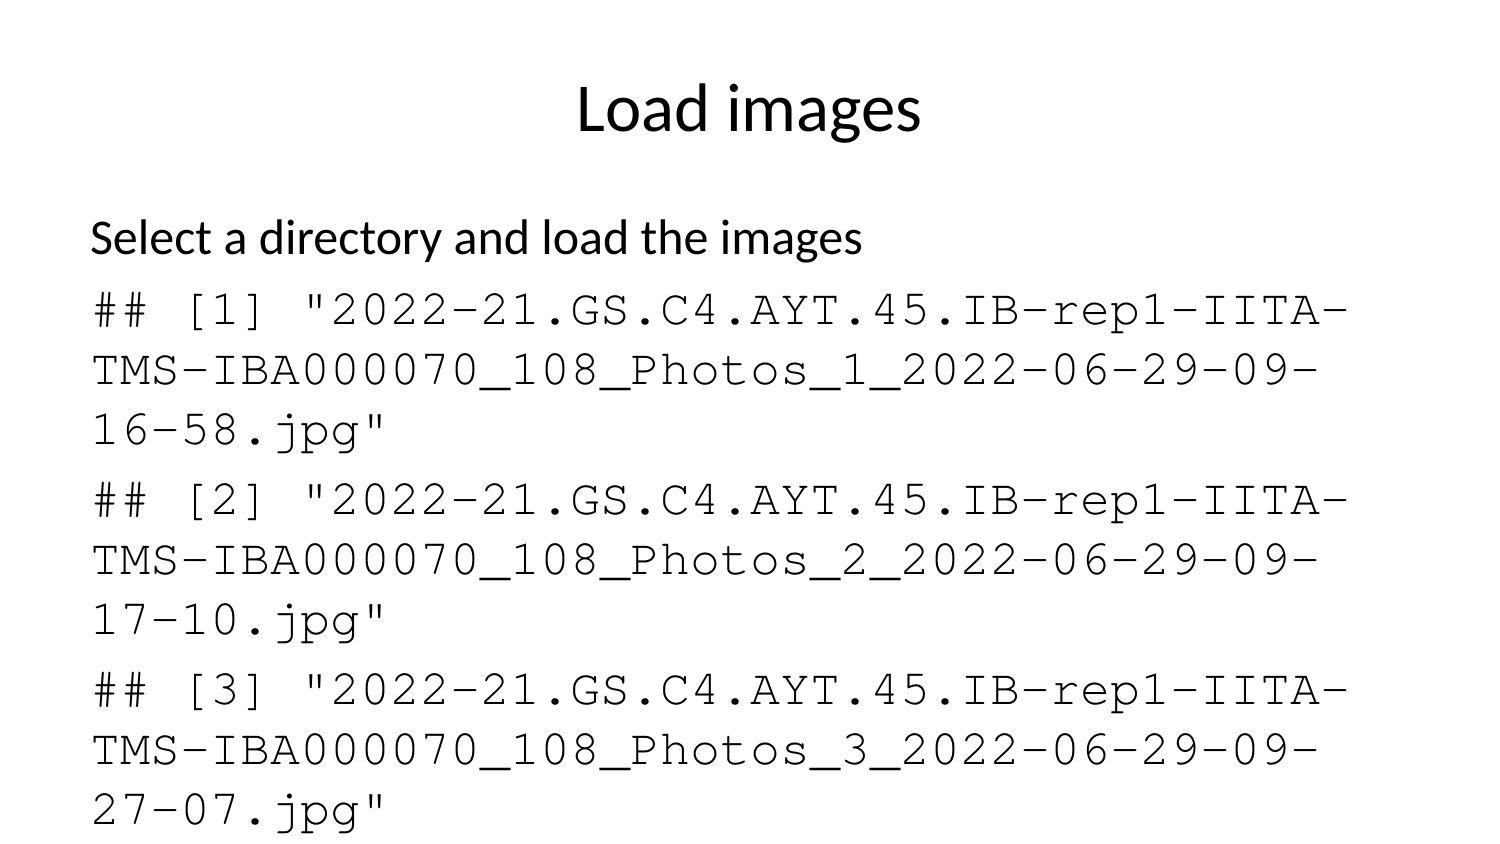

# Load images
Select a directory and load the images
## [1] "2022-21.GS.C4.AYT.45.IB-rep1-IITA-TMS-IBA000070_108_Photos_1_2022-06-29-09-16-58.jpg"
## [2] "2022-21.GS.C4.AYT.45.IB-rep1-IITA-TMS-IBA000070_108_Photos_2_2022-06-29-09-17-10.jpg"
## [3] "2022-21.GS.C4.AYT.45.IB-rep1-IITA-TMS-IBA000070_108_Photos_3_2022-06-29-09-27-07.jpg"
## [4] "2022-21.GS.C4.AYT.45.IB-rep1-IITA-TMS-IBA070593_141_Photos_1_2022-06-29-10-42-22.jpg"
## [5] "2022-21.GS.C4.AYT.45.IB-rep1-IITA-TMS-IBA070593_141_Photos_2_2022-06-29-11-33-52.jpg"
## [6] "2022-21.GS.C4.AYT.45.IB-rep1-IITA-TMS-IBA30572_105_Photos_1_2022-06-29-09-03-47.jpg"
Find specific genotype image
Render the summary statistics for each genotype in the trial
Load all the images of the selected clones for this trial